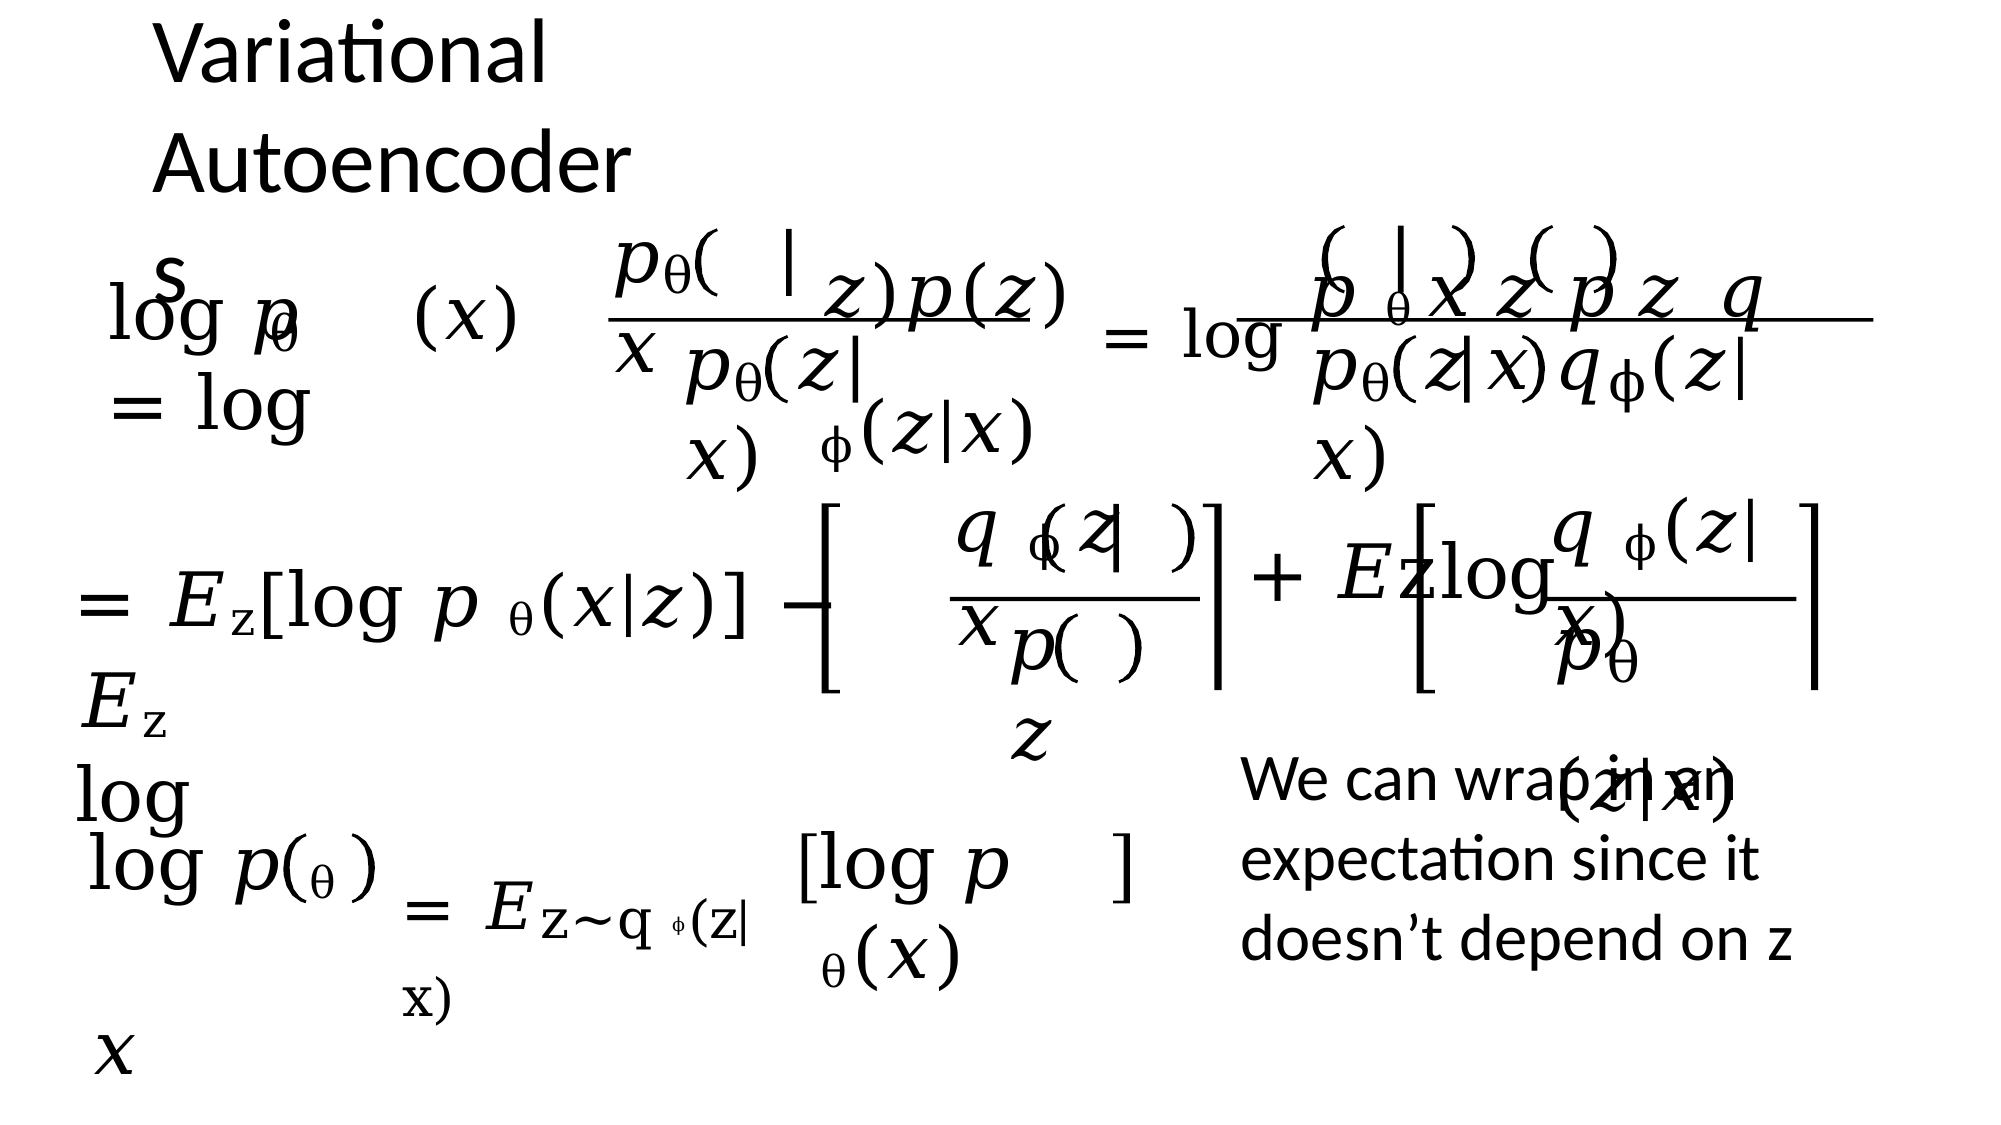

# Variational Autoencoders
𝑧)𝑝(𝑧) = log 𝑝 θ	𝑥	𝑧	𝑝	𝑧	𝑞 ϕ(𝑧|𝑥)
𝑝	𝑥

θ
log 𝑝	(𝑥) = log
θ
𝑝	𝑧	𝑥)
𝑝	𝑧	𝑥	𝑞	(𝑧|𝑥)

ϕ
θ
θ
𝑞 ϕ	𝑧	𝑥
𝑞 ϕ(𝑧|𝑥)

= 𝐸z[log 𝑝 θ(𝑥|𝑧)] − 𝐸z	log
+ 𝐸z	log
𝑝	(𝑧|𝑥)
𝑝	𝑧

θ
We can wrap in an expectation since it doesn’t depend on z
log 𝑝 θ	𝑥
log 𝑝 θ(𝑥)
= 𝐸z~q ϕ(z|x)